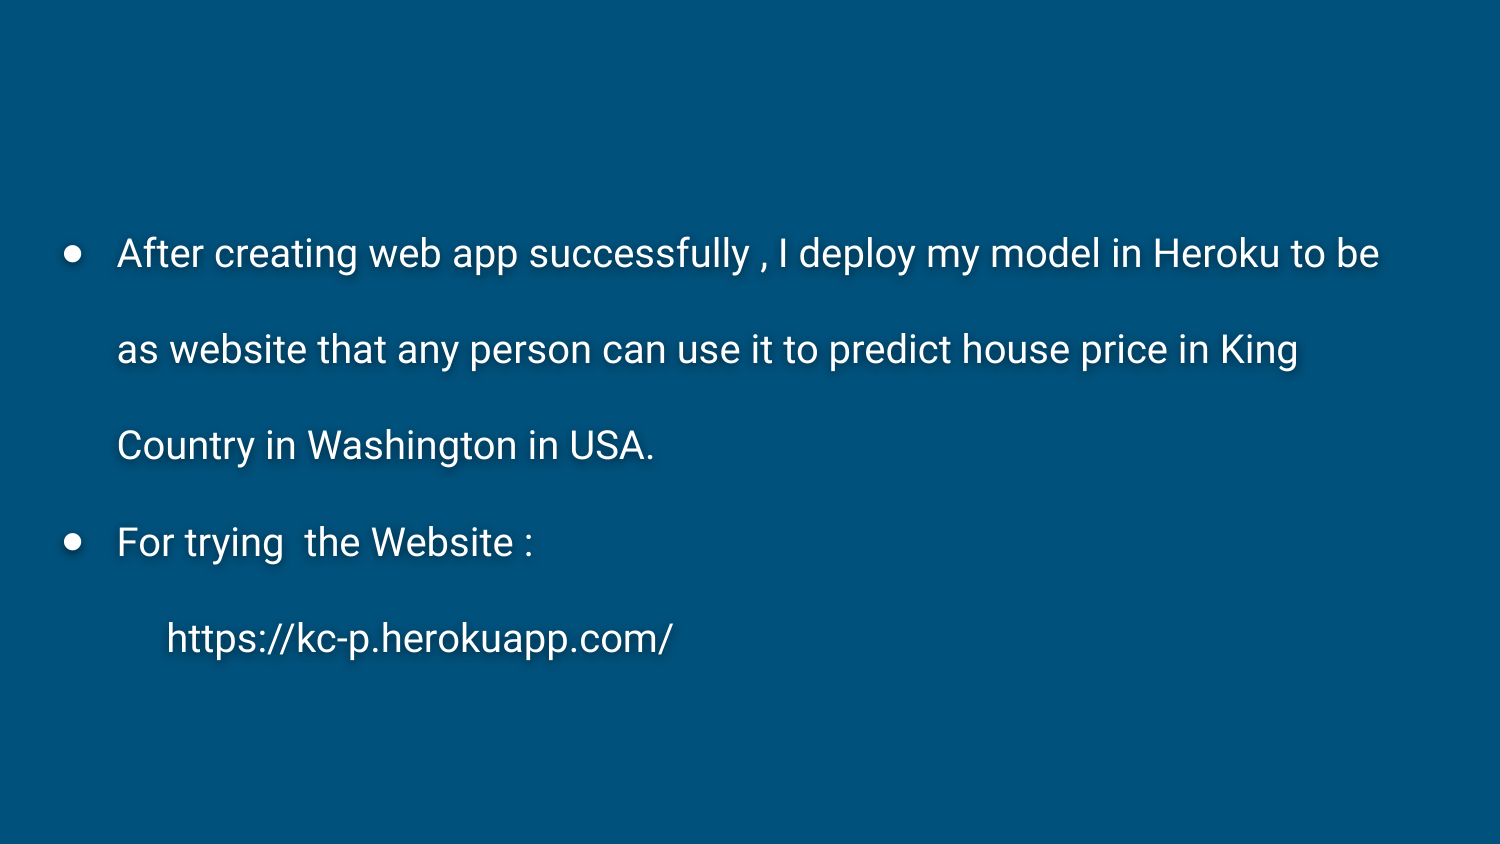

After creating web app successfully , I deploy my model in Heroku to be as website that any person can use it to predict house price in King Country in Washington in USA.
For trying  the Website :
     https://kc-p.herokuapp.com/